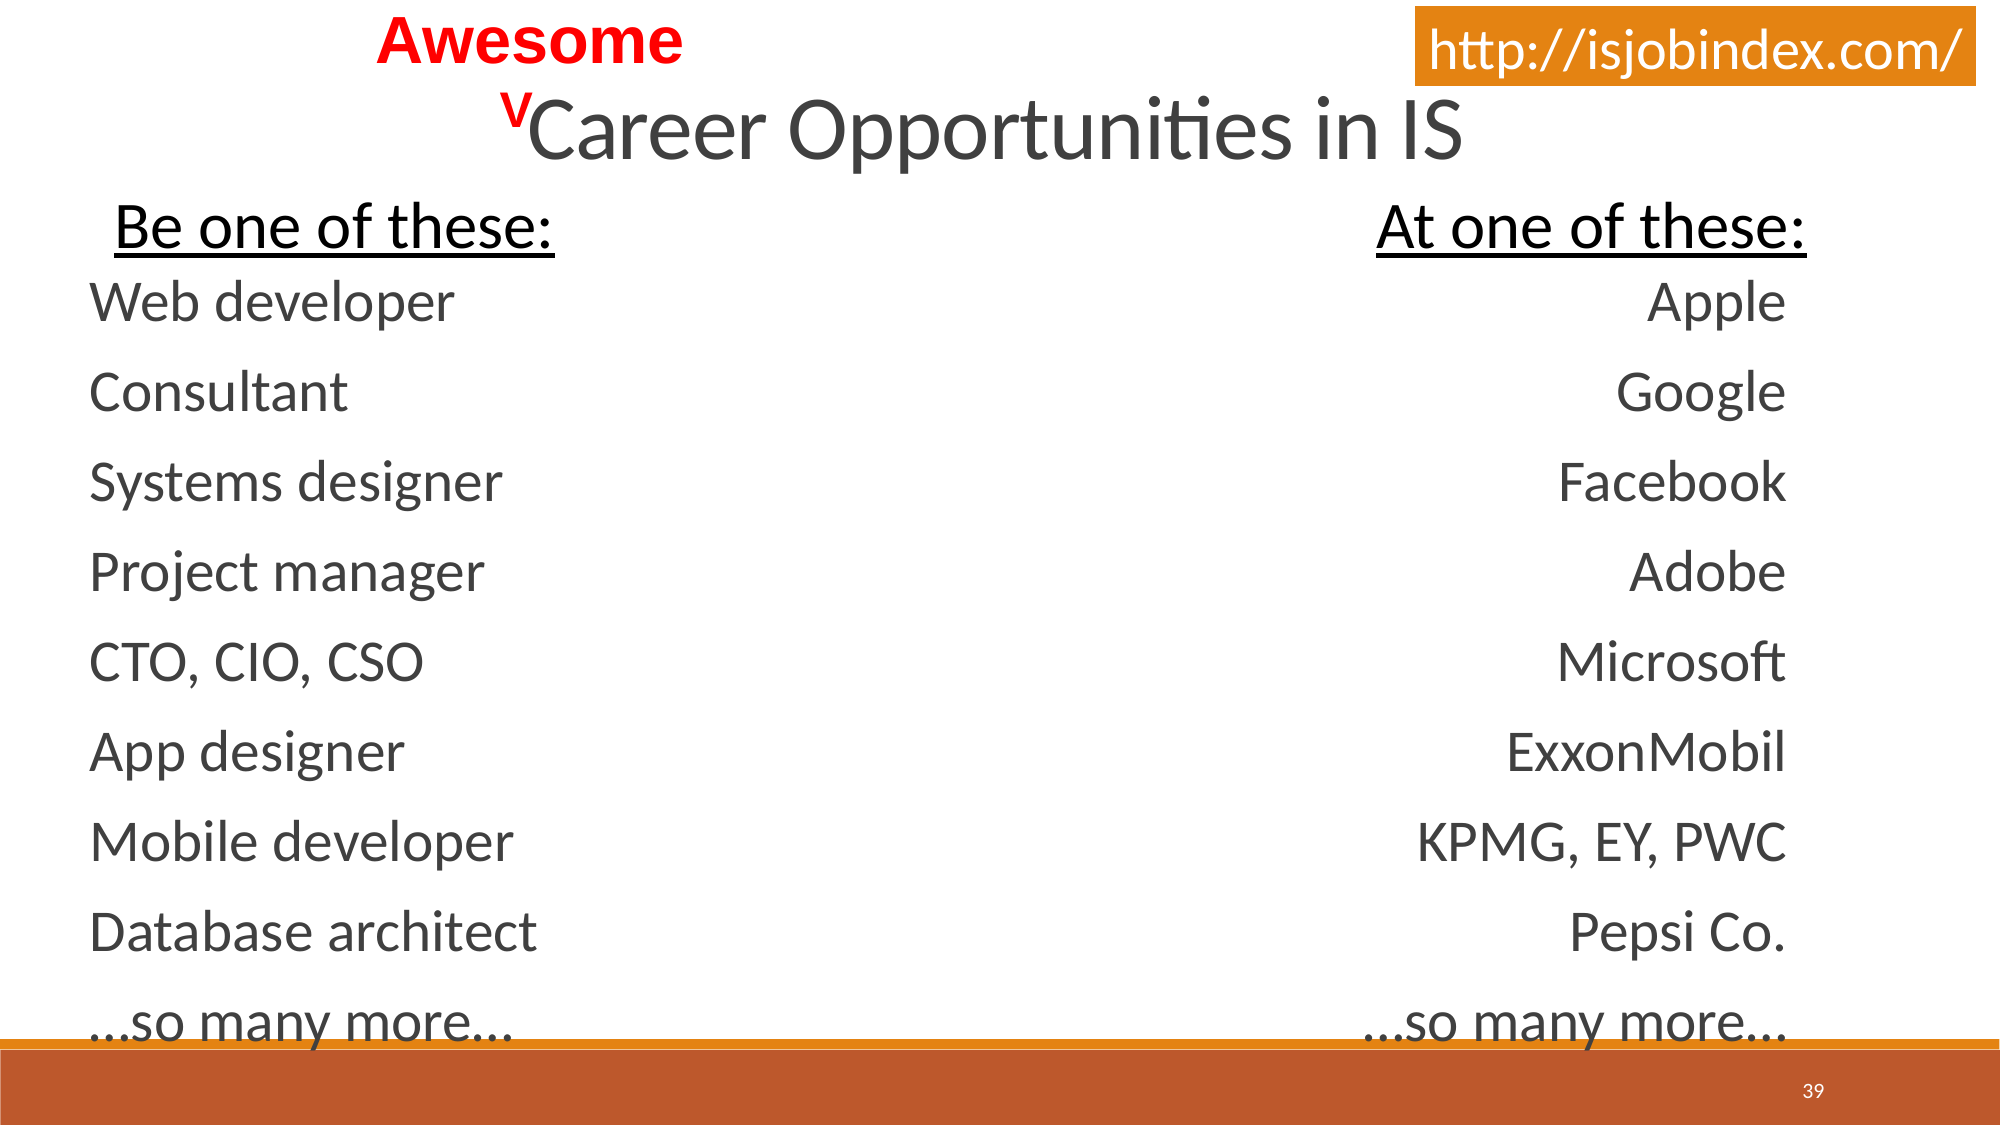

Awesome
V
http://isjobindex.com/
Career Opportunities in IS
At one of these:
Be one of these:
Web developer
Consultant
Systems designer
Project manager
CTO, CIO, CSO
App designer
Mobile developer
Database architect
…so many more…
Apple
Google
Facebook
Adobe
Microsoft
ExxonMobil
KPMG, EY, PWC
Pepsi Co.
…so many more…

39